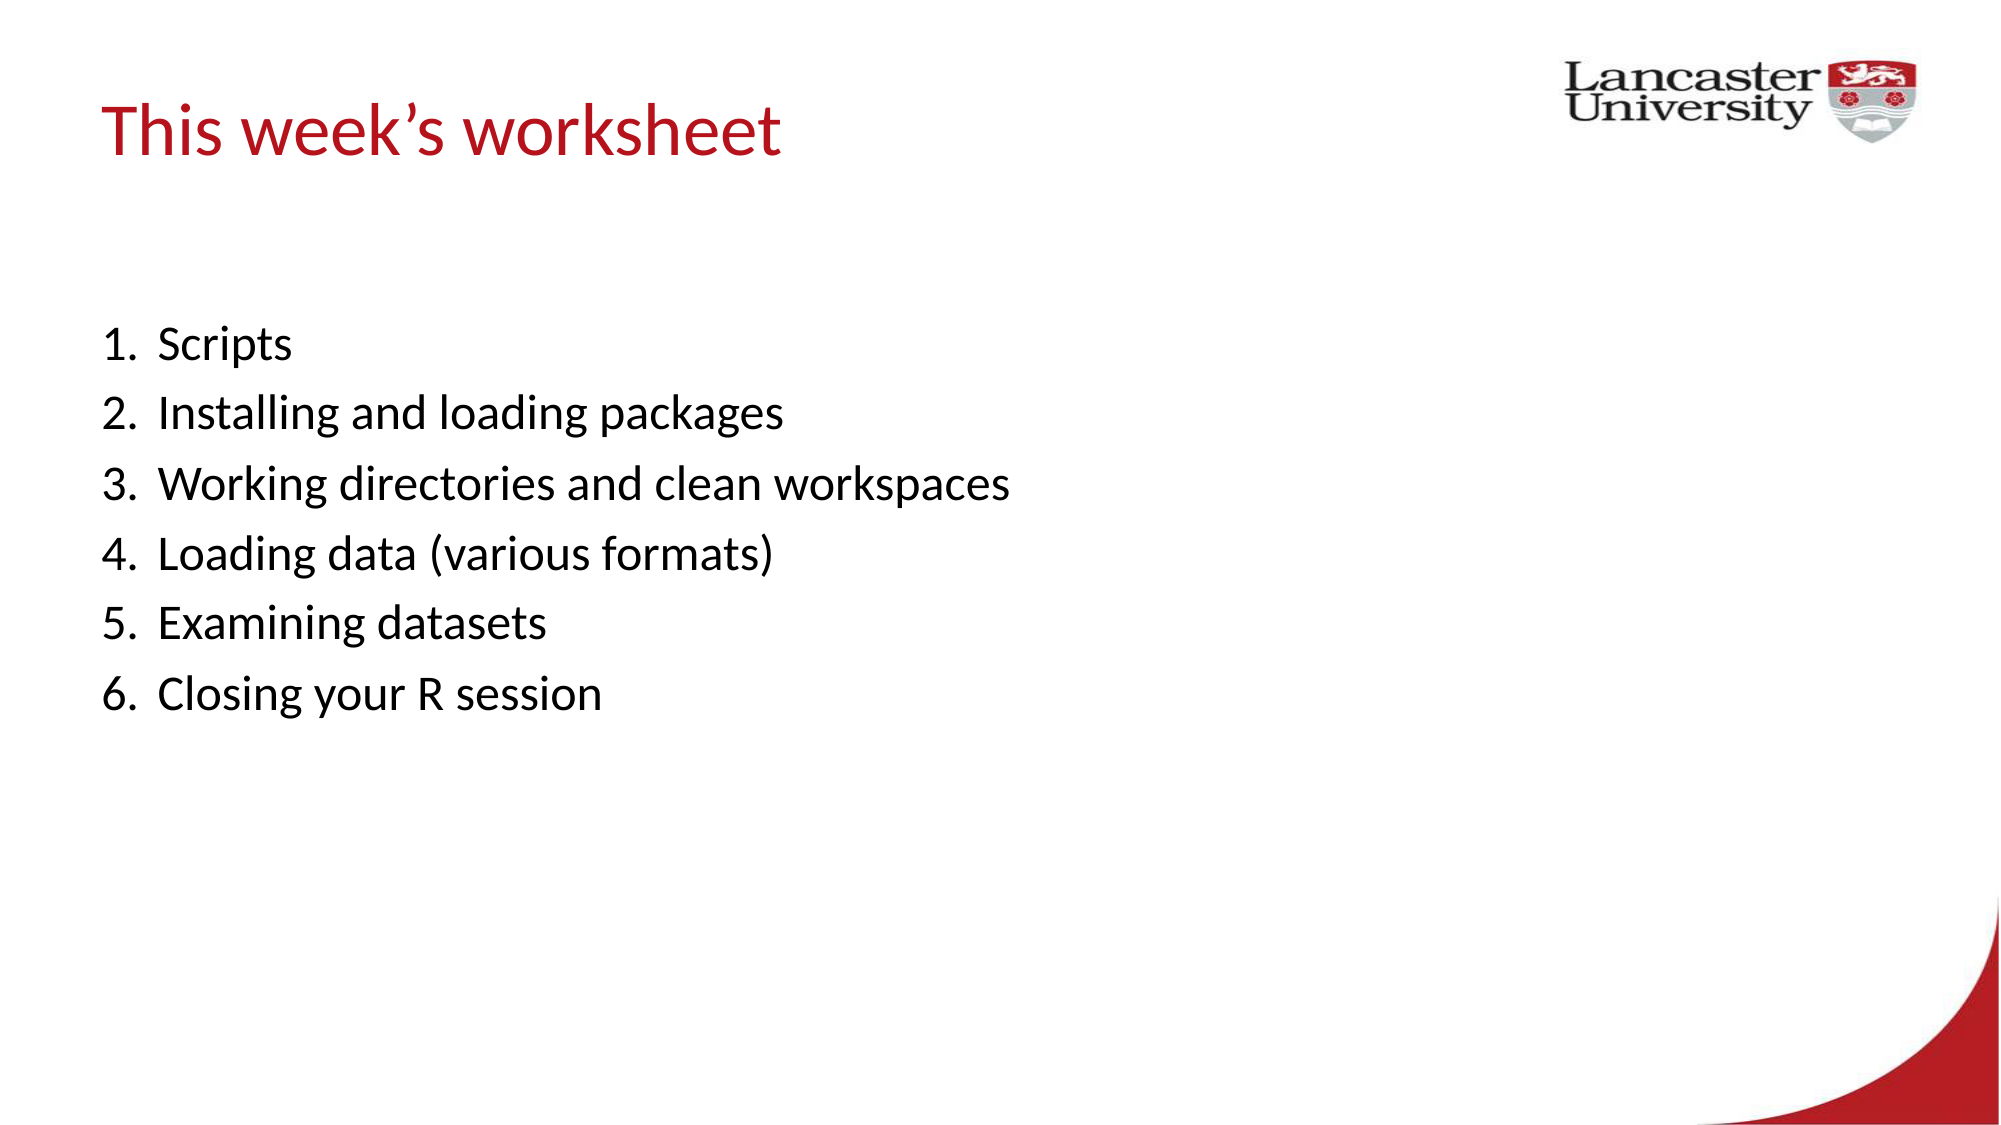

# This week’s worksheet
Scripts
Installing and loading packages
Working directories and clean workspaces
Loading data (various formats)
Examining datasets
Closing your R session